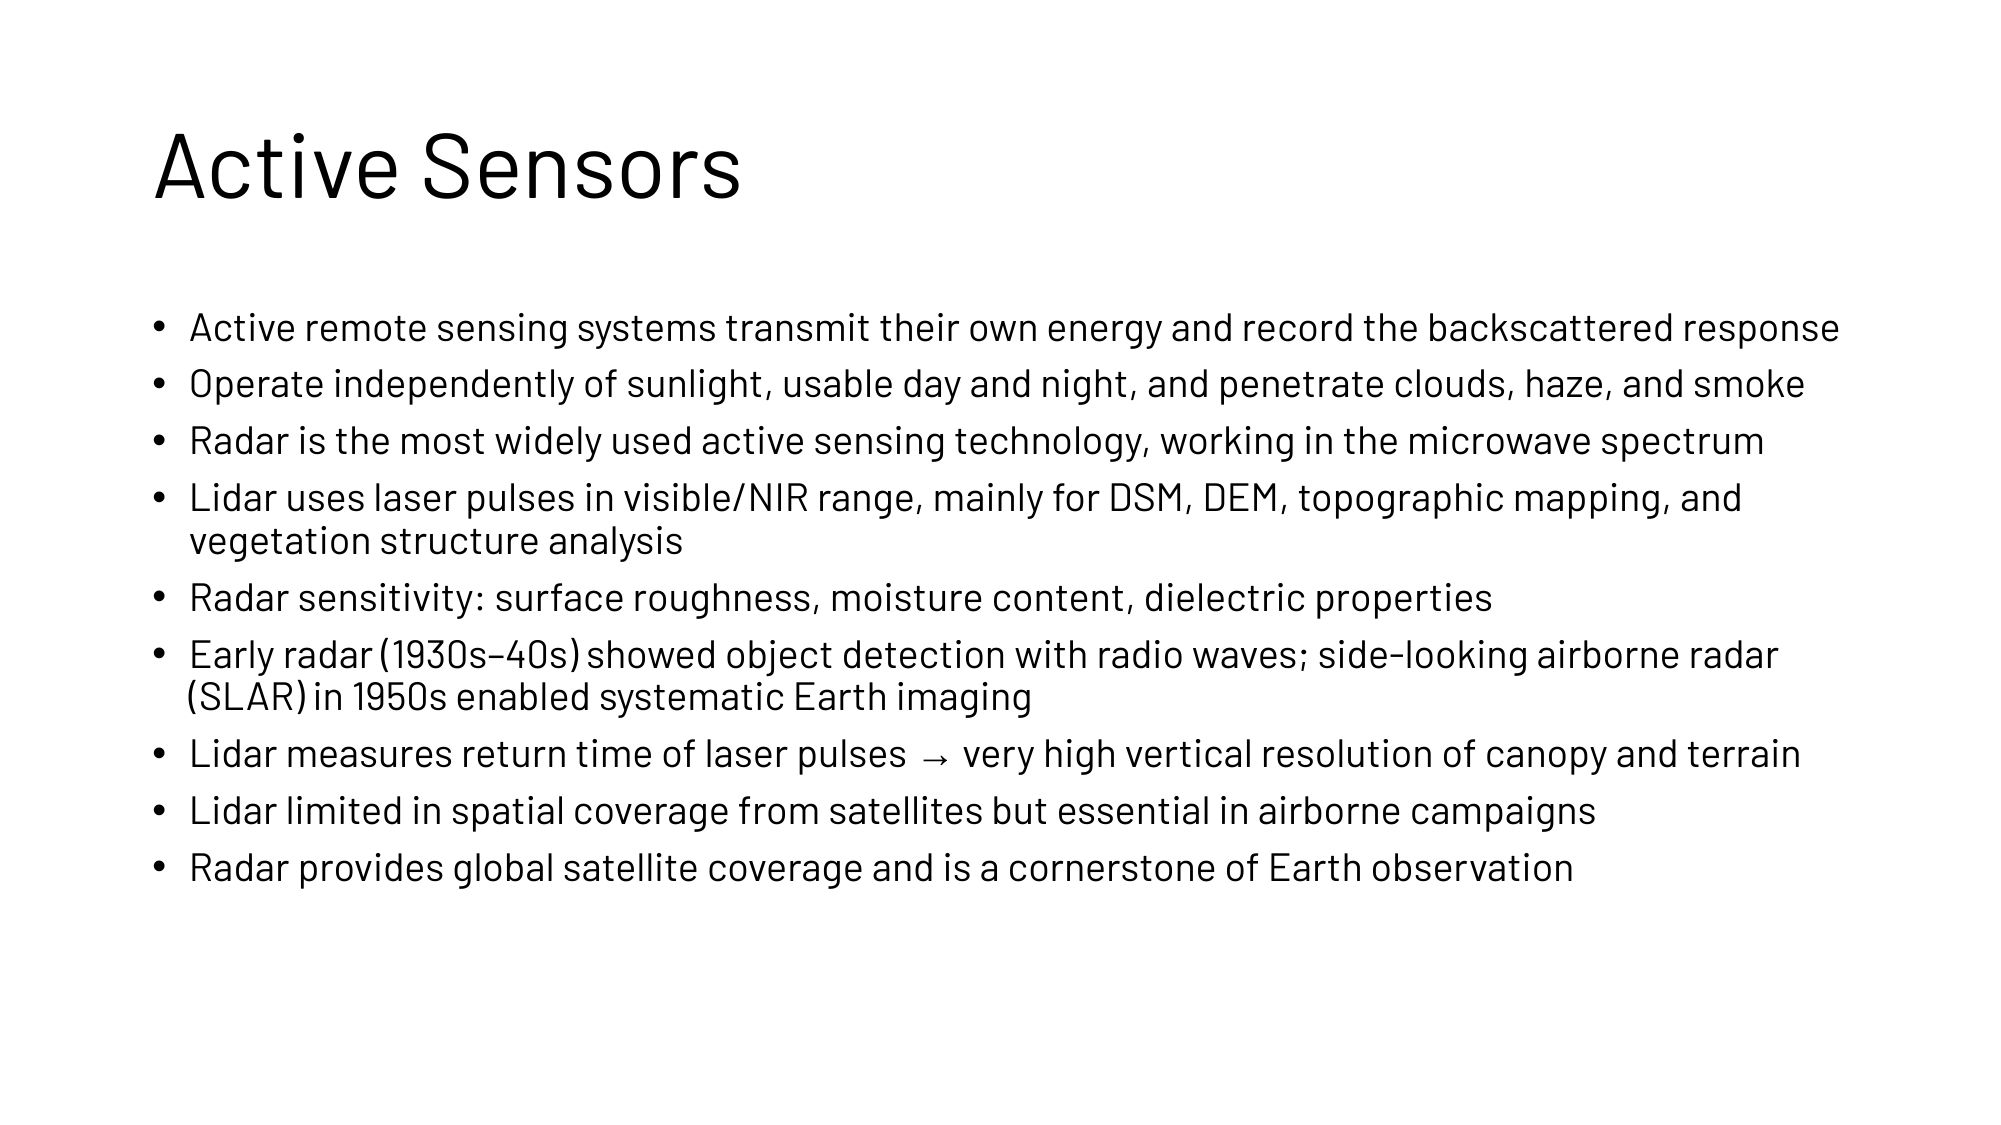

# Active Sensors
Active remote sensing systems transmit their own energy and record the backscattered response
Operate independently of sunlight, usable day and night, and penetrate clouds, haze, and smoke
Radar is the most widely used active sensing technology, working in the microwave spectrum
Lidar uses laser pulses in visible/NIR range, mainly for DSM, DEM, topographic mapping, and vegetation structure analysis
Radar sensitivity: surface roughness, moisture content, dielectric properties
Early radar (1930s–40s) showed object detection with radio waves; side-looking airborne radar (SLAR) in 1950s enabled systematic Earth imaging
Lidar measures return time of laser pulses → very high vertical resolution of canopy and terrain
Lidar limited in spatial coverage from satellites but essential in airborne campaigns
Radar provides global satellite coverage and is a cornerstone of Earth observation